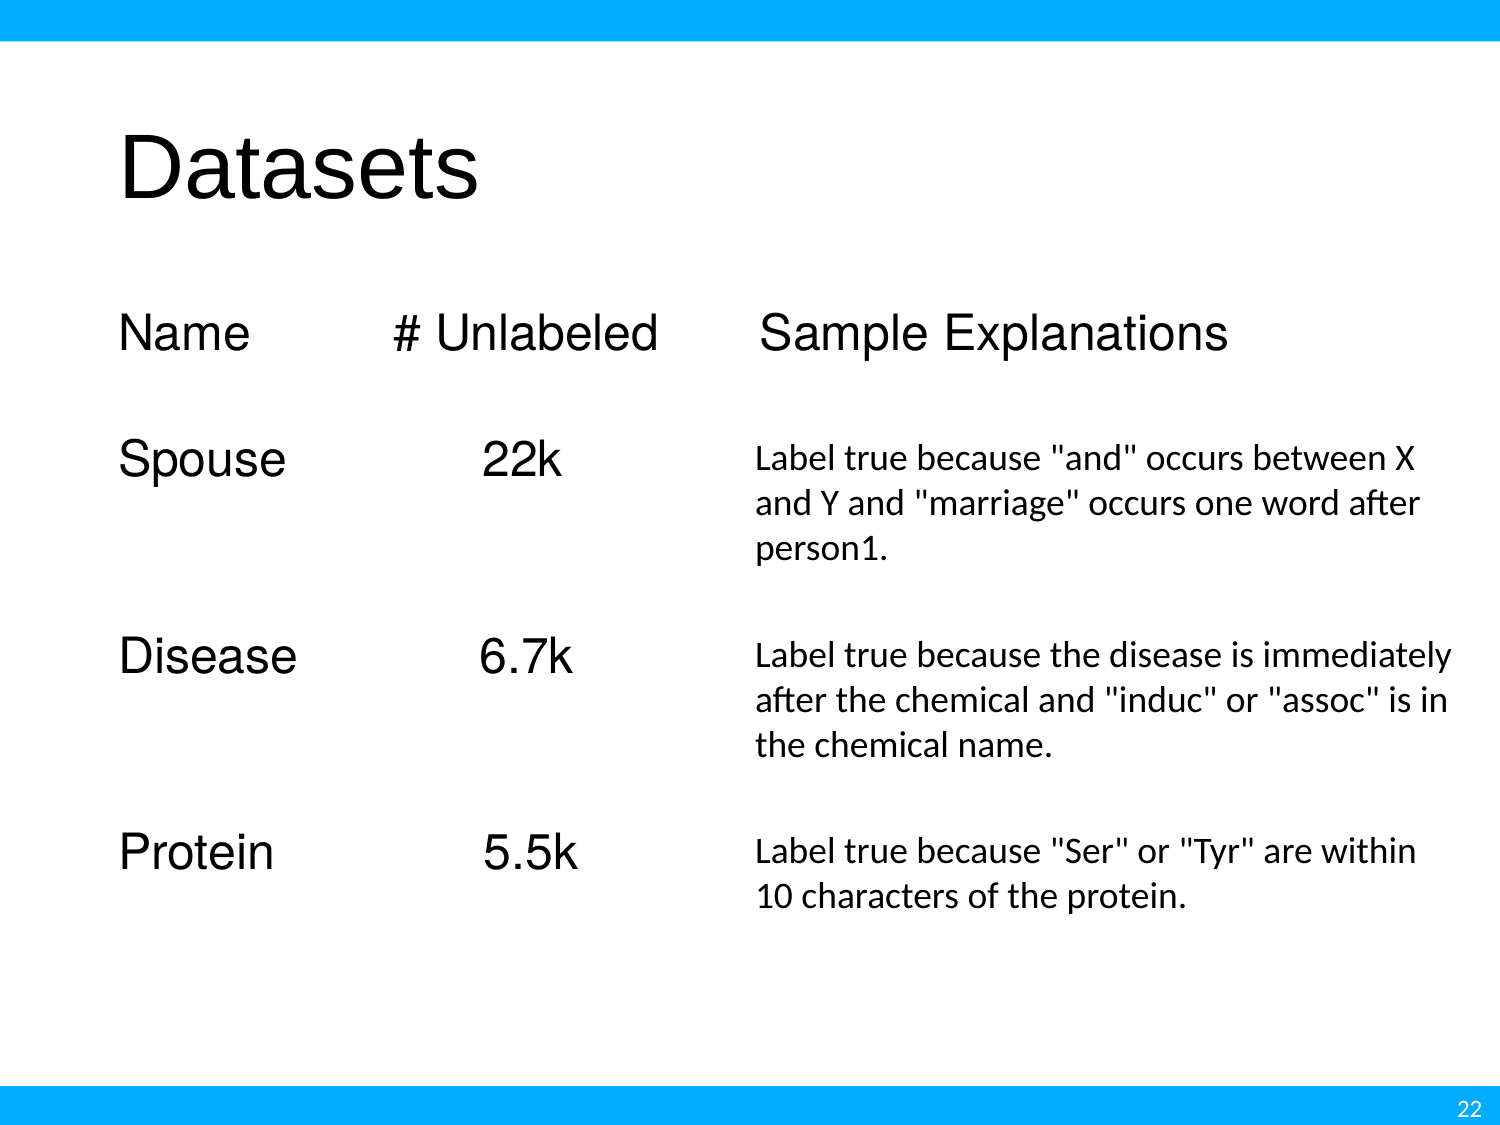

# Datasets
Name	         # Unlabeled 	   Sample Explanations

Spouse              22k
Label true because "and" occurs between X and Y and "marriage" occurs one word after person1.
Disease             6.7k
Label true because the disease is immediately after the chemical and "induc" or "assoc" is in the chemical name.
Protein               5.5k
Label true because "Ser" or "Tyr" are within 10 characters of the protein.
22